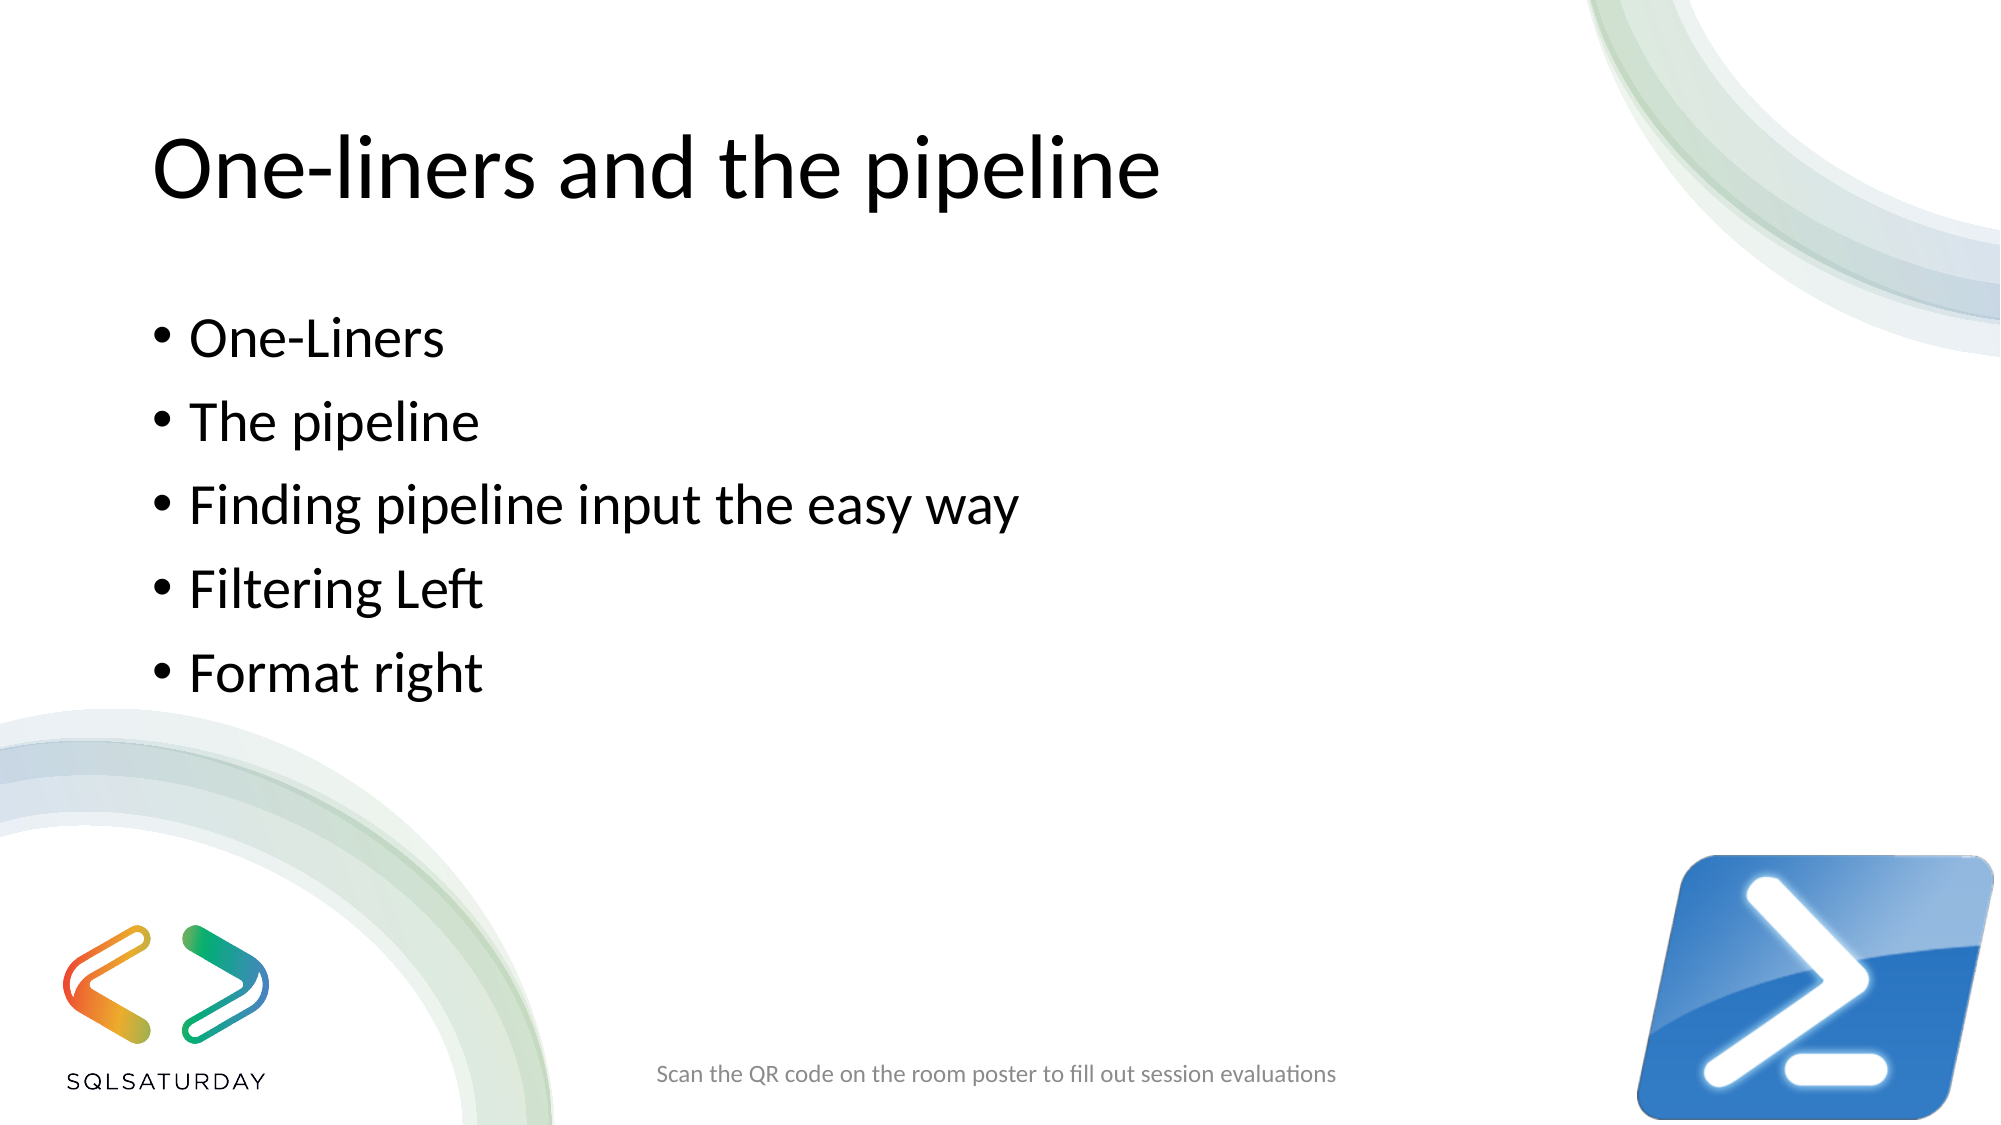

# One-liners and the pipeline
One-Liners
The pipeline
Finding pipeline input the easy way
Filtering Left
Format right
Scan the QR code on the room poster to fill out session evaluations